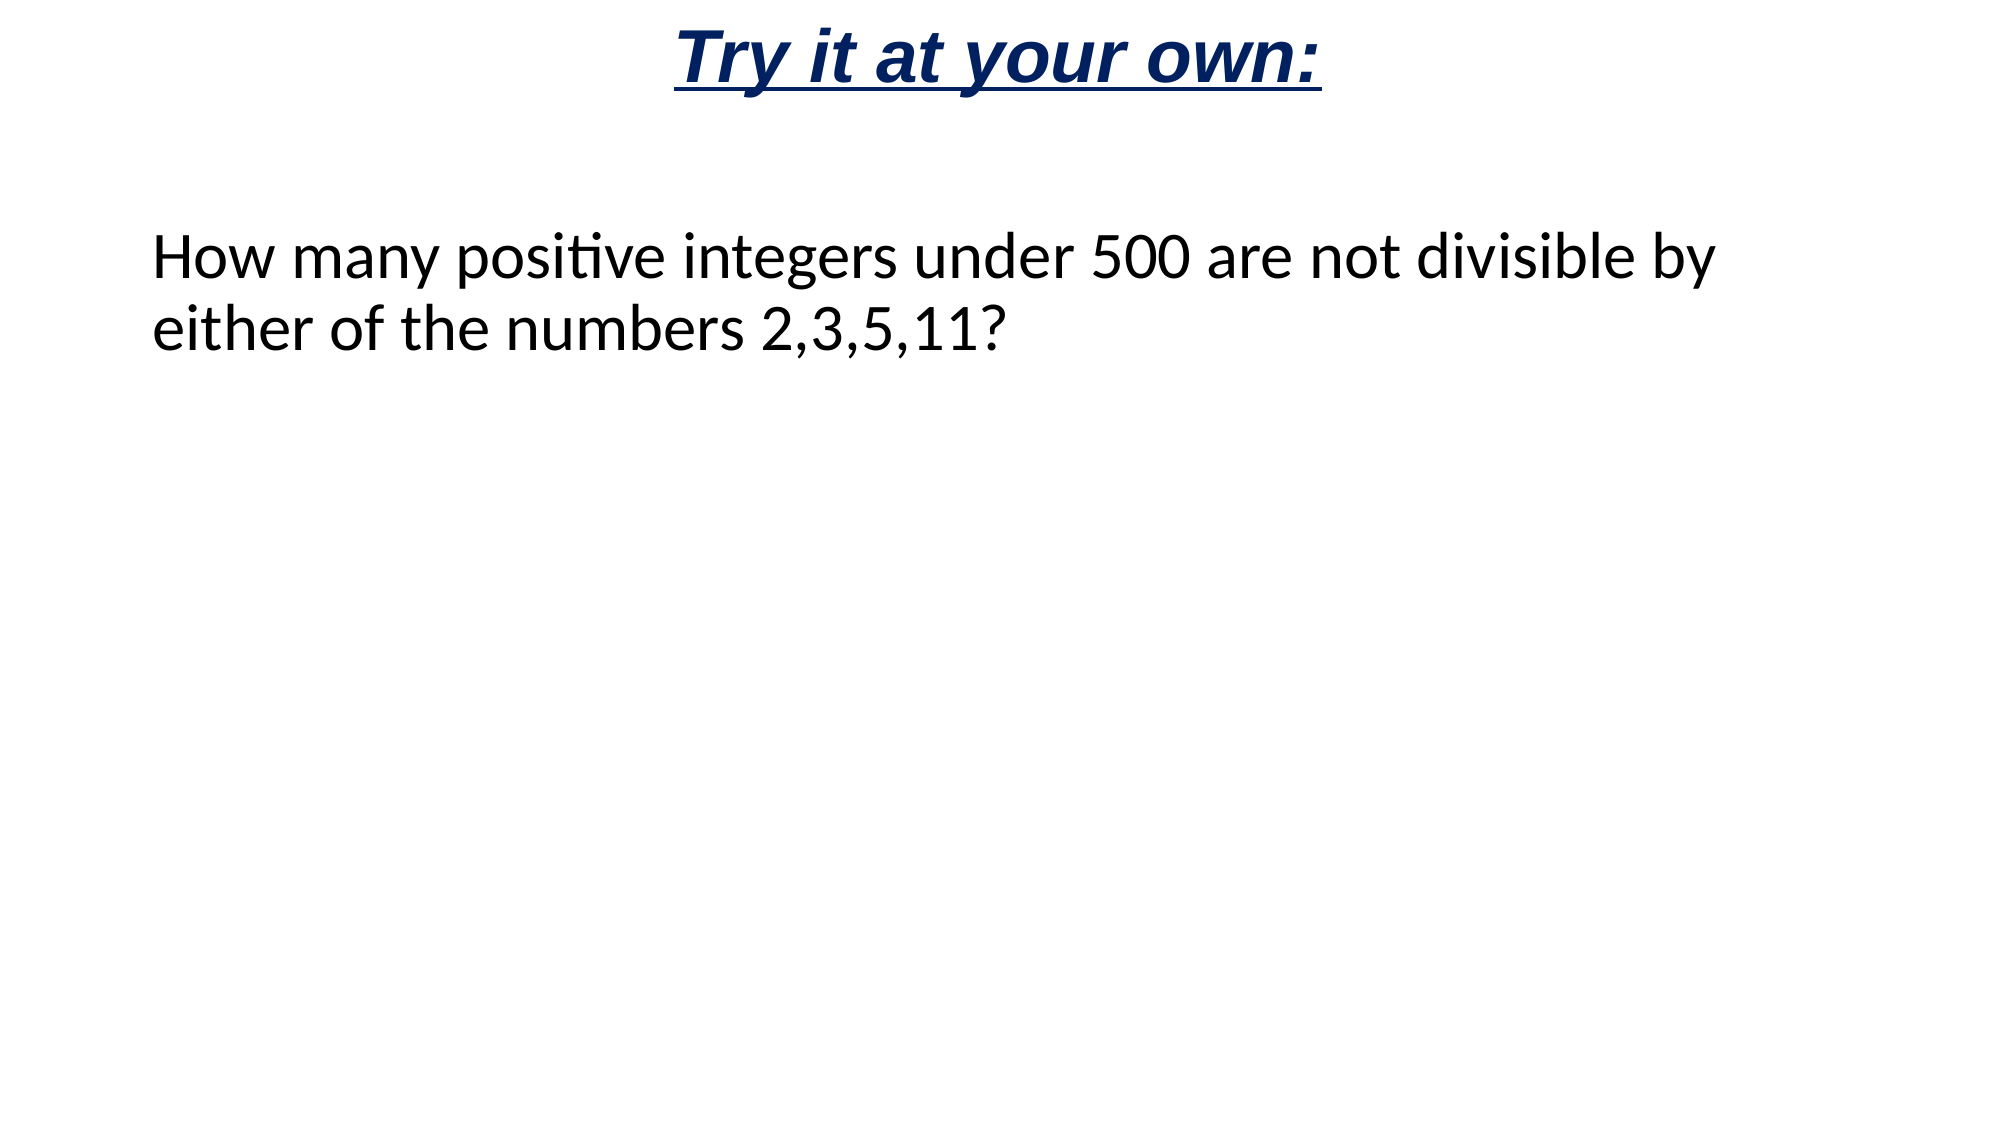

Try it at your own:
# How many positive integers under 500 are not divisible by either of the numbers 2,3,5,11?